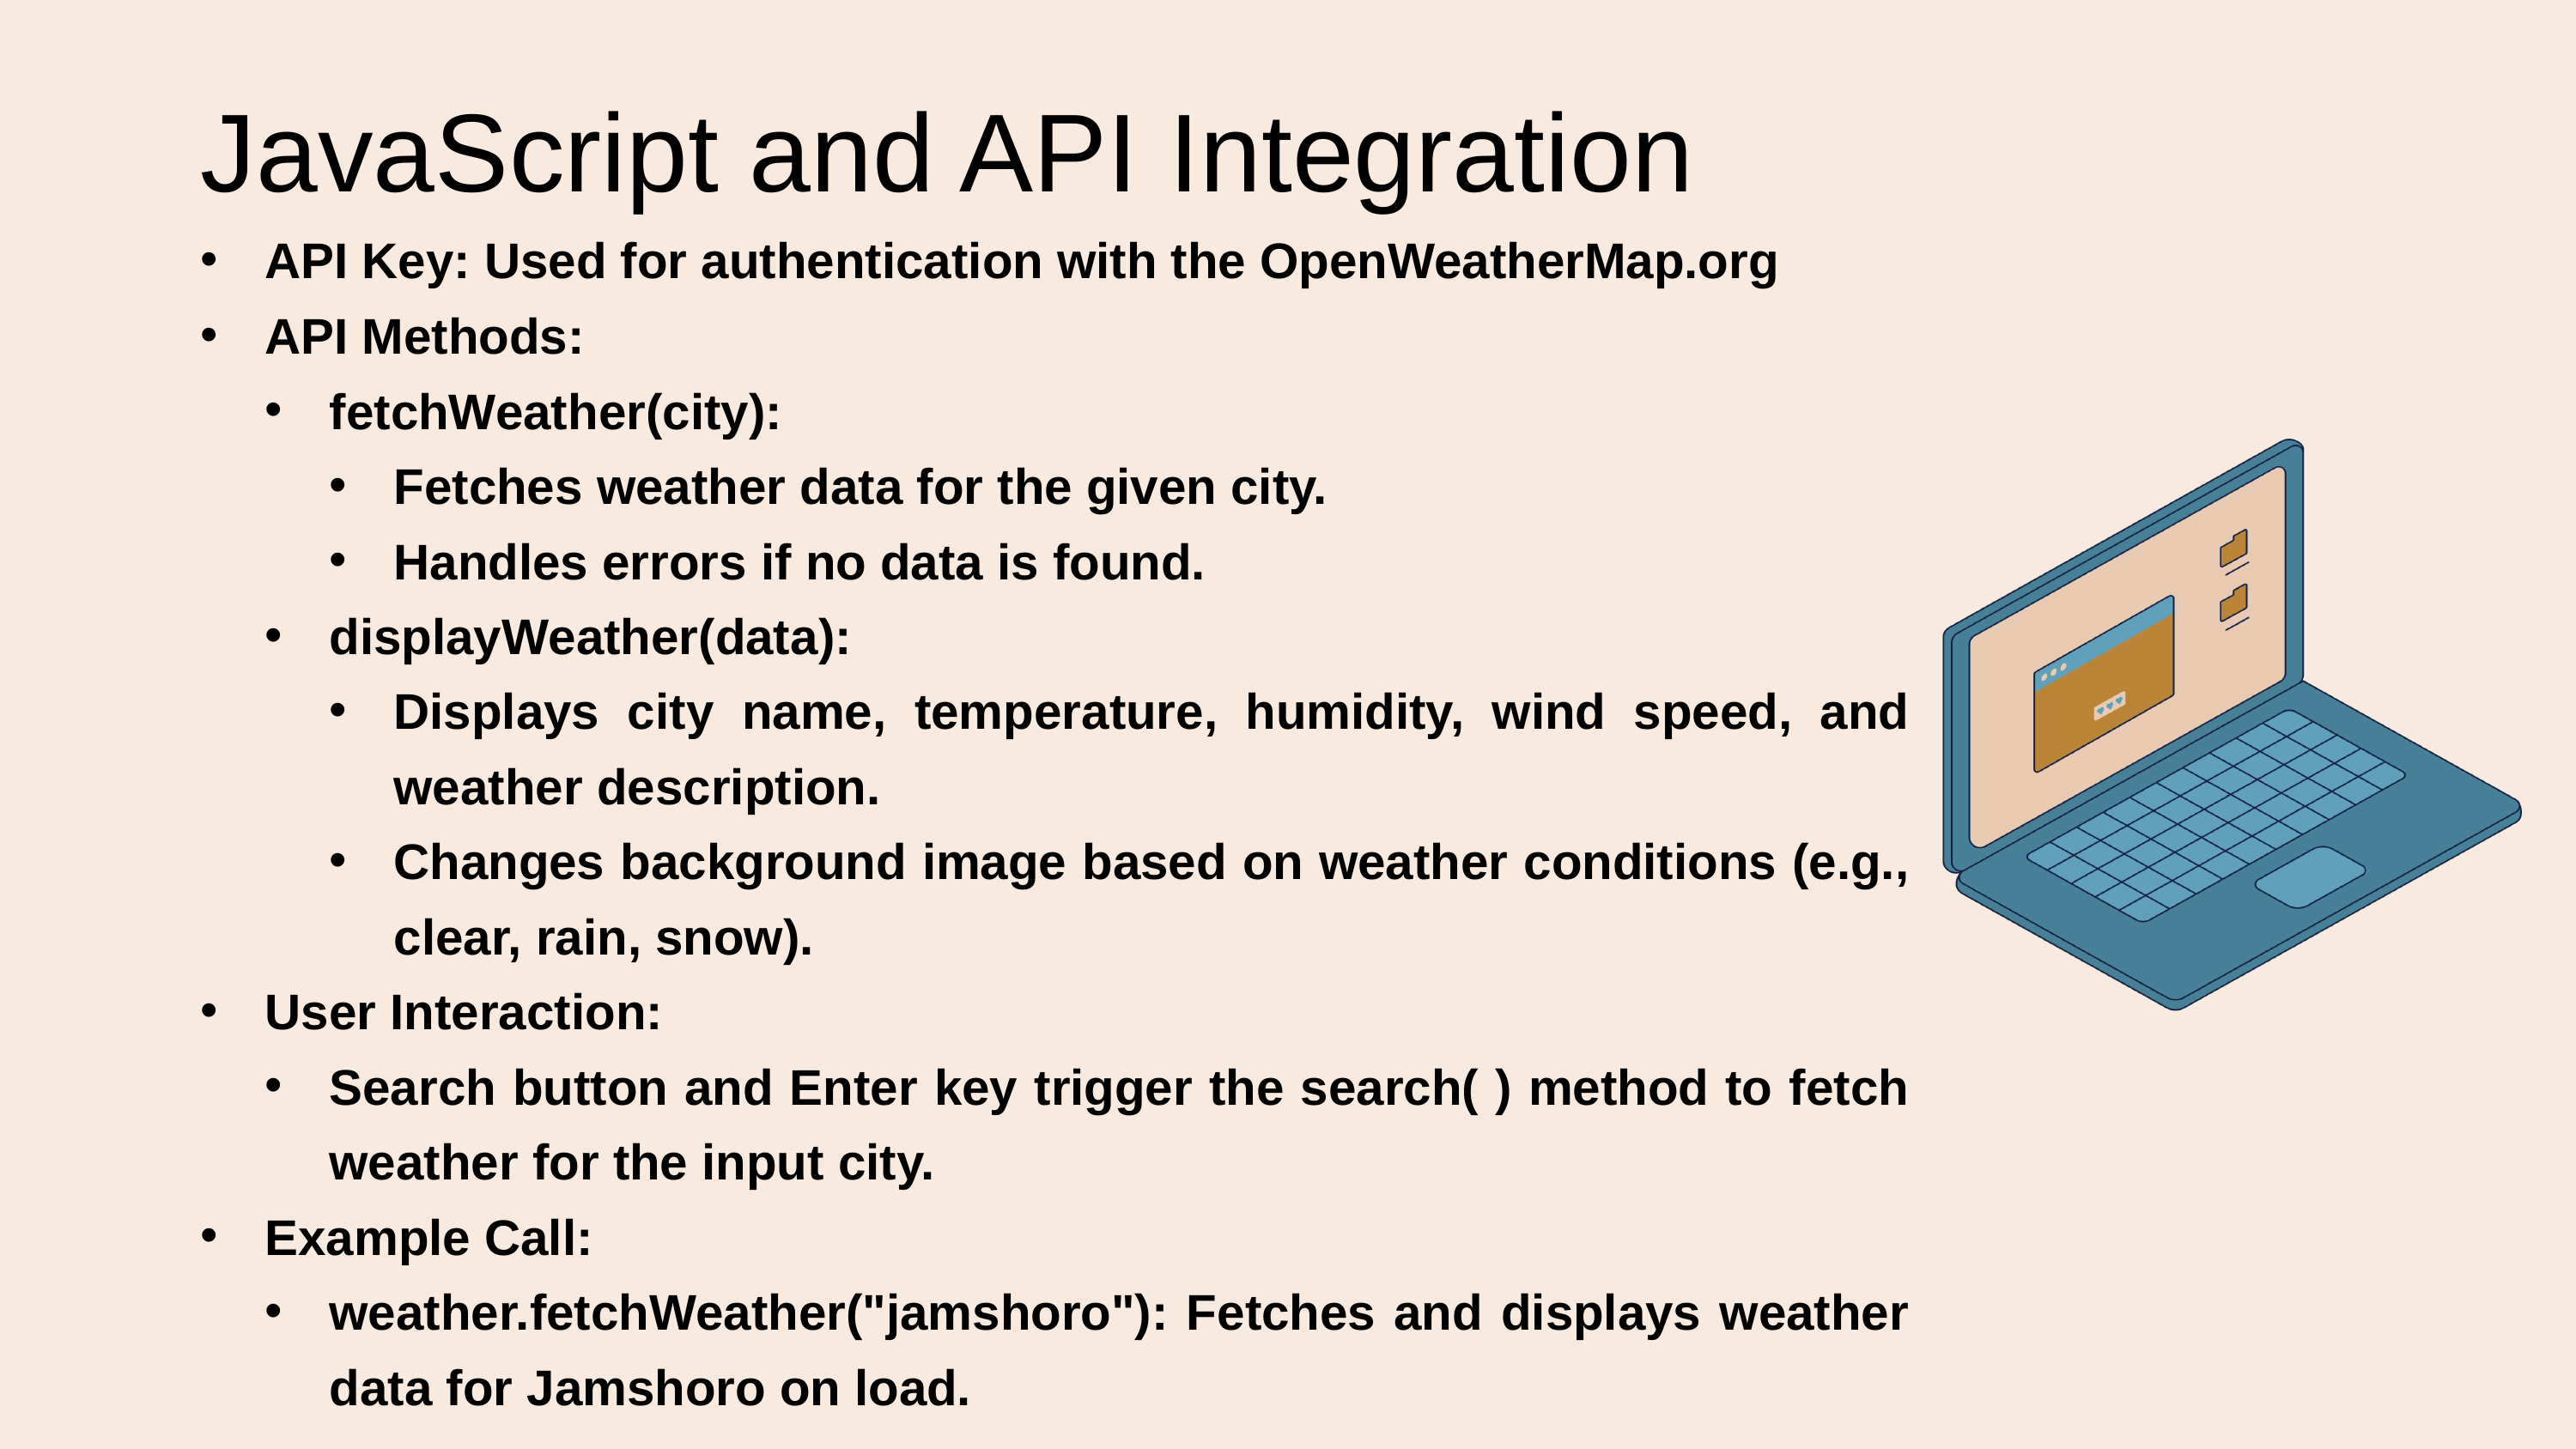

JavaScript and API Integration
API Key: Used for authentication with the OpenWeatherMap.org
API Methods:
fetchWeather(city):
Fetches weather data for the given city.
Handles errors if no data is found.
displayWeather(data):
Displays city name, temperature, humidity, wind speed, and weather description.
Changes background image based on weather conditions (e.g., clear, rain, snow).
User Interaction:
Search button and Enter key trigger the search( ) method to fetch weather for the input city.
Example Call:
weather.fetchWeather("jamshoro"): Fetches and displays weather data for Jamshoro on load.